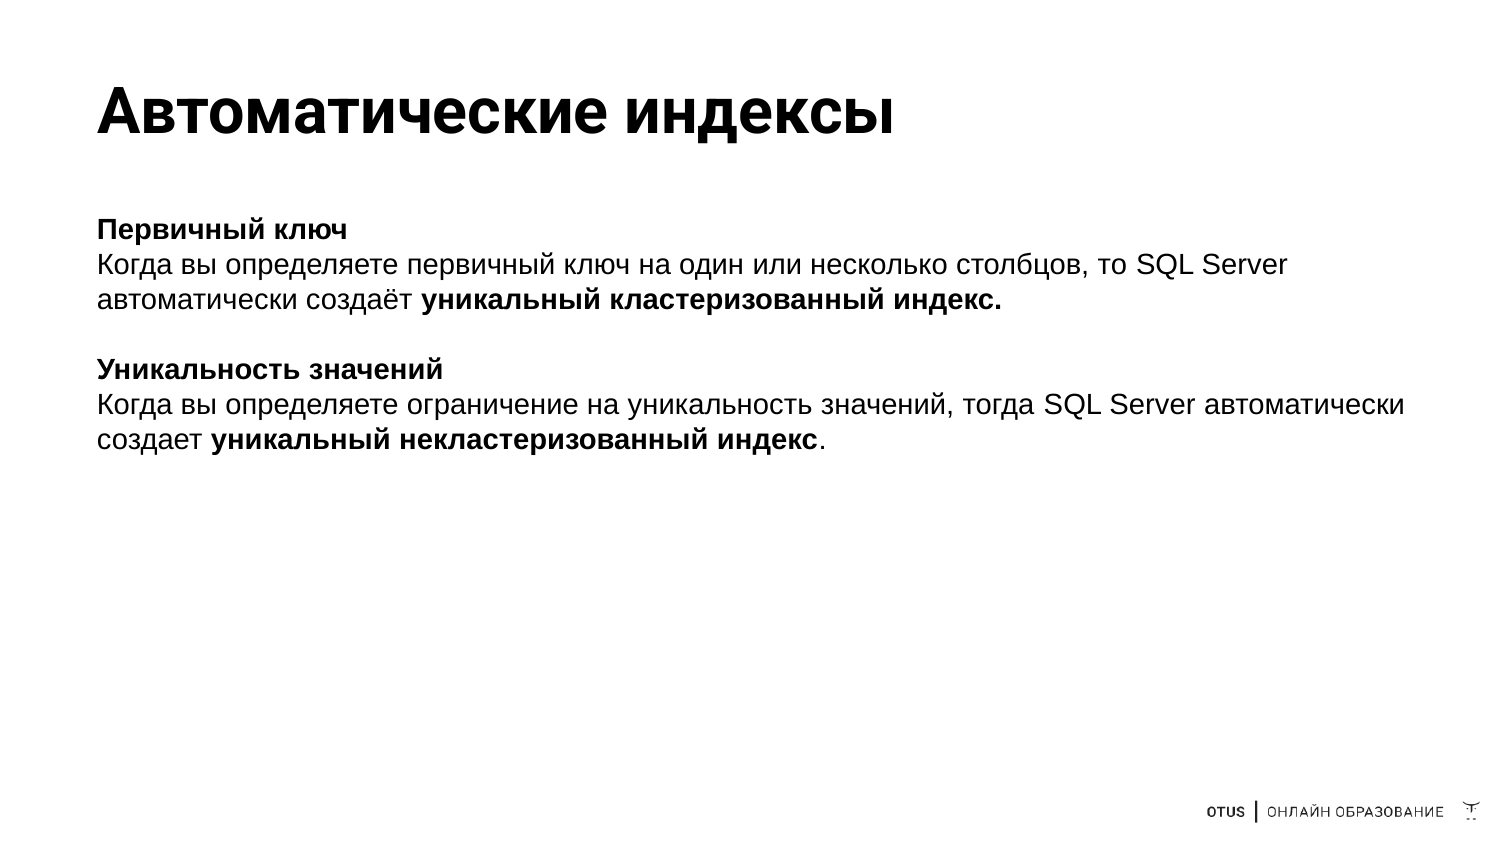

# Автоматические индексы
Первичный ключ
Когда вы определяете первичный ключ на один или несколько столбцов, то SQL Server автоматически создаёт уникальный кластеризованный индекс.

Уникальность значений
Когда вы определяете ограничение на уникальность значений, тогда SQL Server автоматически создает уникальный некластеризованный индекс.